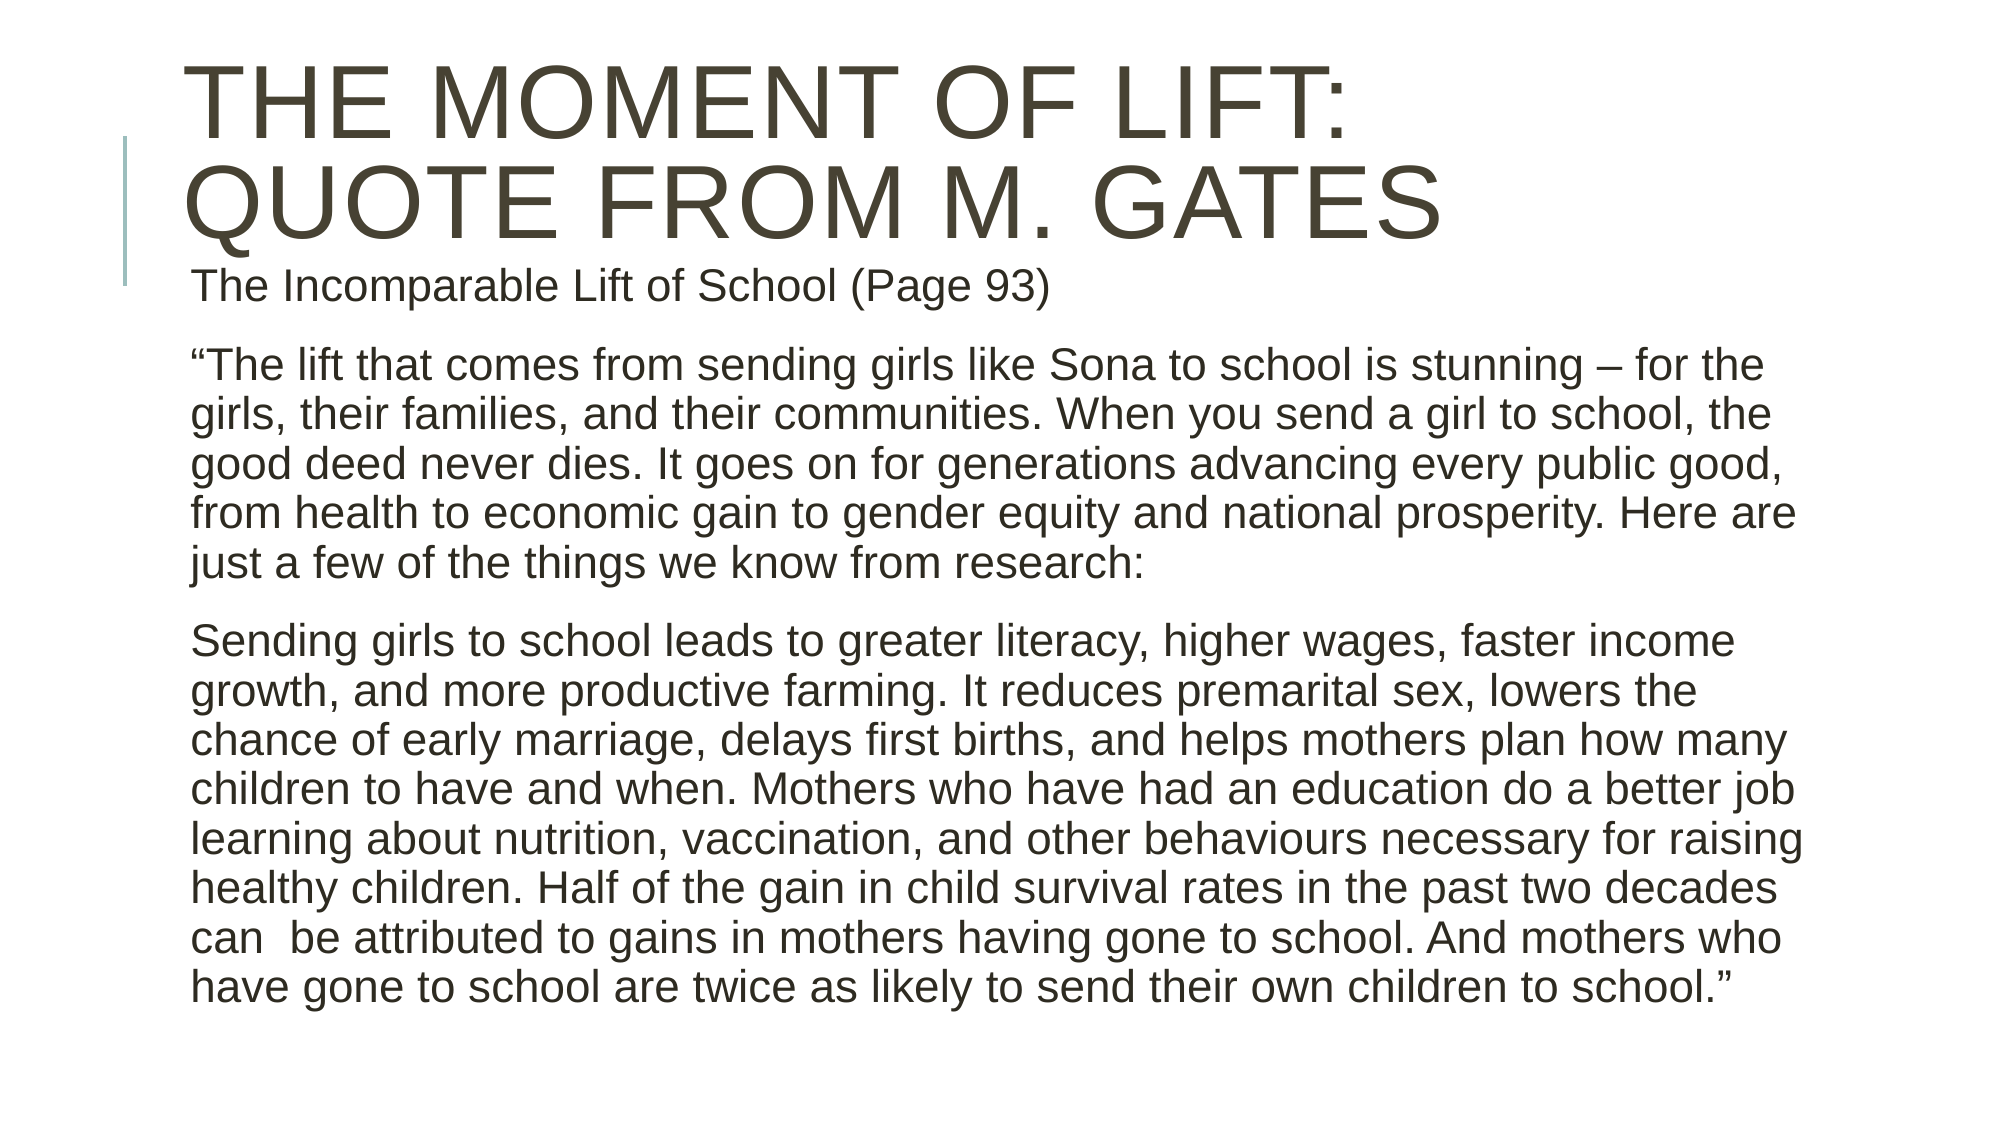

# The moment of lift: quote from m. Gates
The Incomparable Lift of School (Page 93)
“The lift that comes from sending girls like Sona to school is stunning – for the girls, their families, and their communities. When you send a girl to school, the good deed never dies. It goes on for generations advancing every public good, from health to economic gain to gender equity and national prosperity. Here are just a few of the things we know from research:
Sending girls to school leads to greater literacy, higher wages, faster income growth, and more productive farming. It reduces premarital sex, lowers the chance of early marriage, delays first births, and helps mothers plan how many children to have and when. Mothers who have had an education do a better job learning about nutrition, vaccination, and other behaviours necessary for raising healthy children. Half of the gain in child survival rates in the past two decades can  be attributed to gains in mothers having gone to school. And mothers who have gone to school are twice as likely to send their own children to school.”